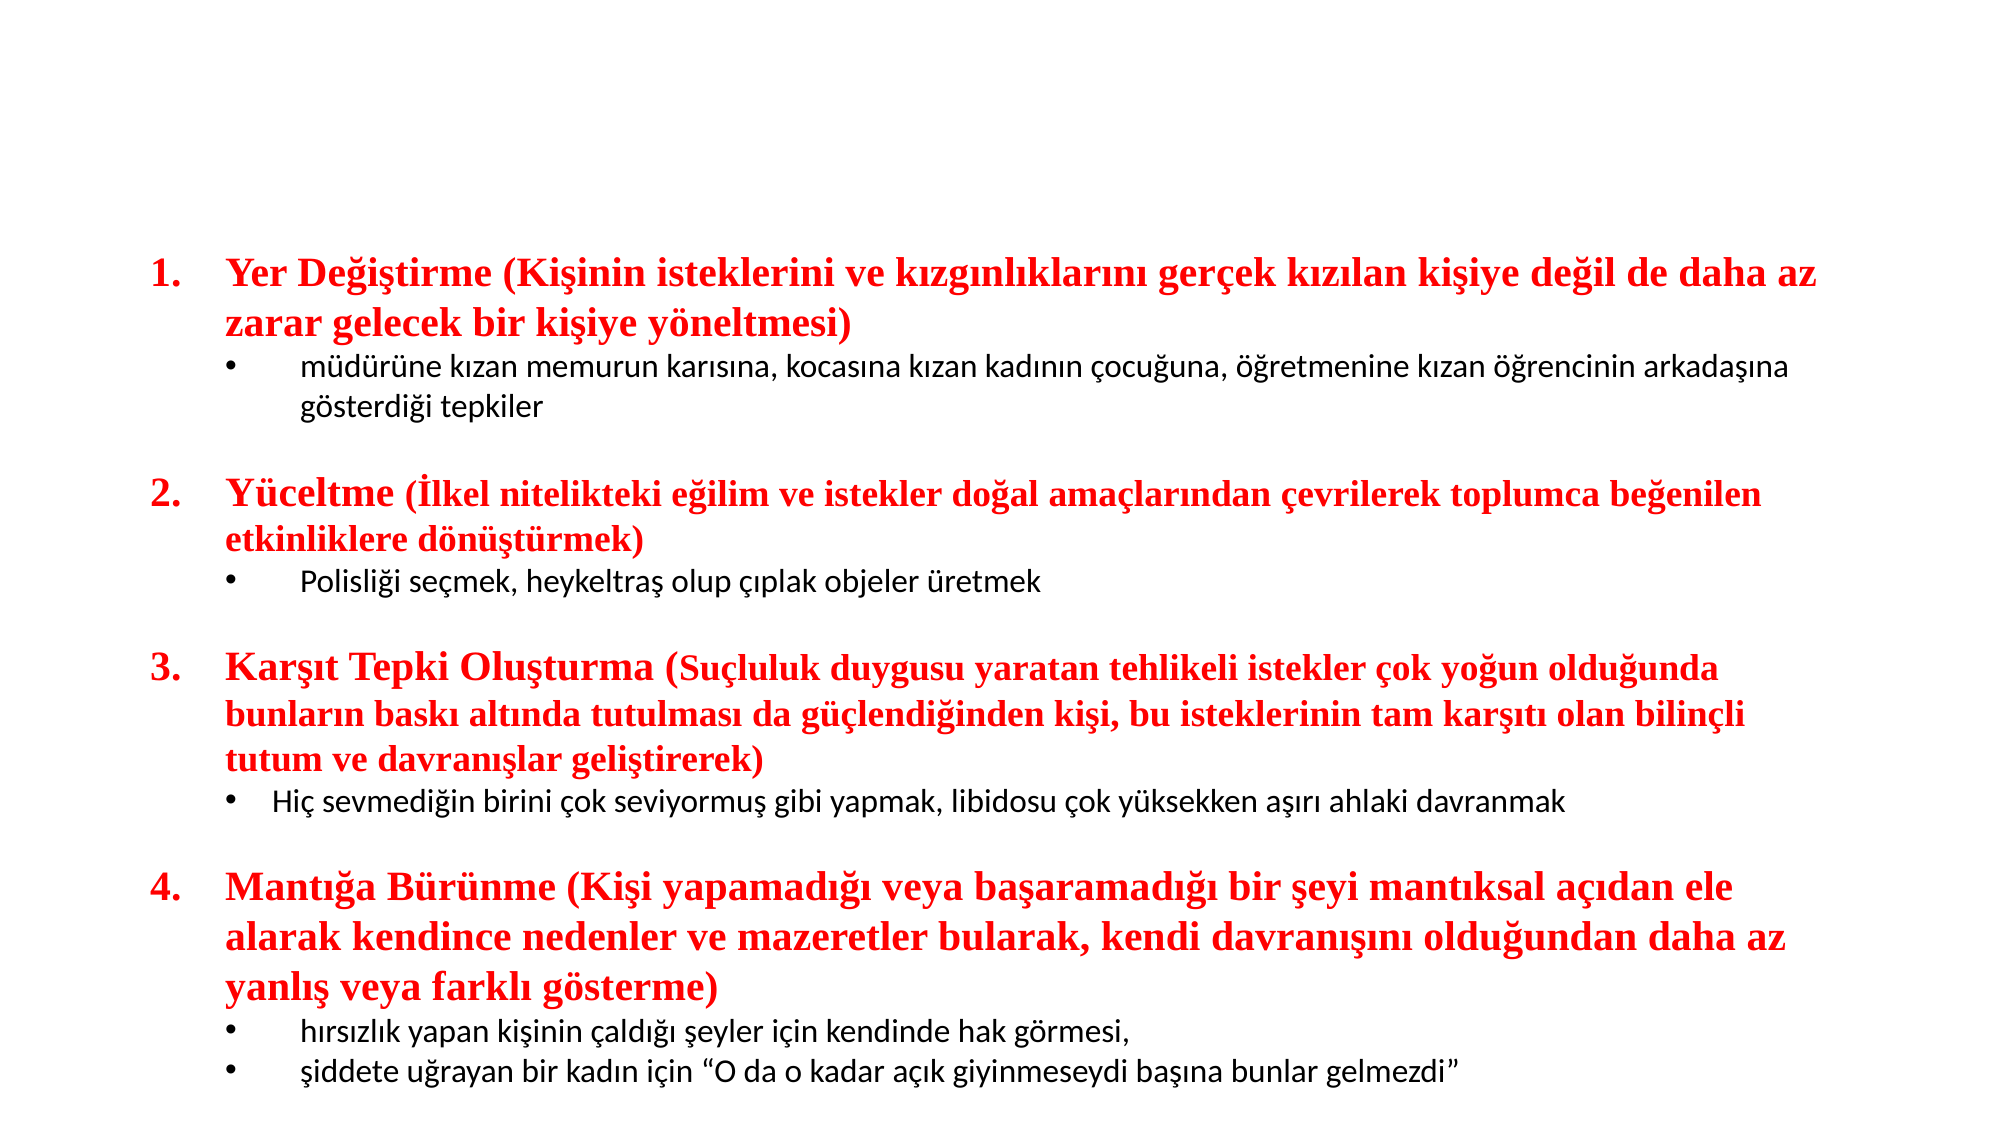

#
Yer Değiştirme (Kişinin isteklerini ve kızgınlıklarını gerçek kızılan kişiye değil de daha az zarar gelecek bir kişiye yöneltmesi)
müdürüne kızan memurun karısına, kocasına kızan kadının çocuğuna, öğretmenine kızan öğrencinin arkadaşına gösterdiği tepkiler

Yüceltme (İlkel nitelikteki eğilim ve istekler doğal amaçlarından çevrilerek toplumca beğenilen etkinliklere dönüştürmek)
Polisliği seçmek, heykeltraş olup çıplak objeler üretmek

Karşıt Tepki Oluşturma (Suçluluk duygusu yaratan tehlikeli istekler çok yoğun olduğunda bunların baskı altında tutulması da güçlendiğinden kişi, bu isteklerinin tam karşıtı olan bilinçli tutum ve davranışlar geliştirerek)
Hiç sevmediğin birini çok seviyormuş gibi yapmak, libidosu çok yüksekken aşırı ahlaki davranmak

Mantığa Bürünme (Kişi yapamadığı veya başaramadığı bir şeyi mantıksal açıdan ele alarak kendince nedenler ve mazeretler bularak, kendi davranışını olduğundan daha az yanlış veya farklı gösterme)
hırsızlık yapan kişinin çaldığı şeyler için kendinde hak görmesi,
şiddete uğrayan bir kadın için “O da o kadar açık giyinmeseydi başına bunlar gelmezdi”